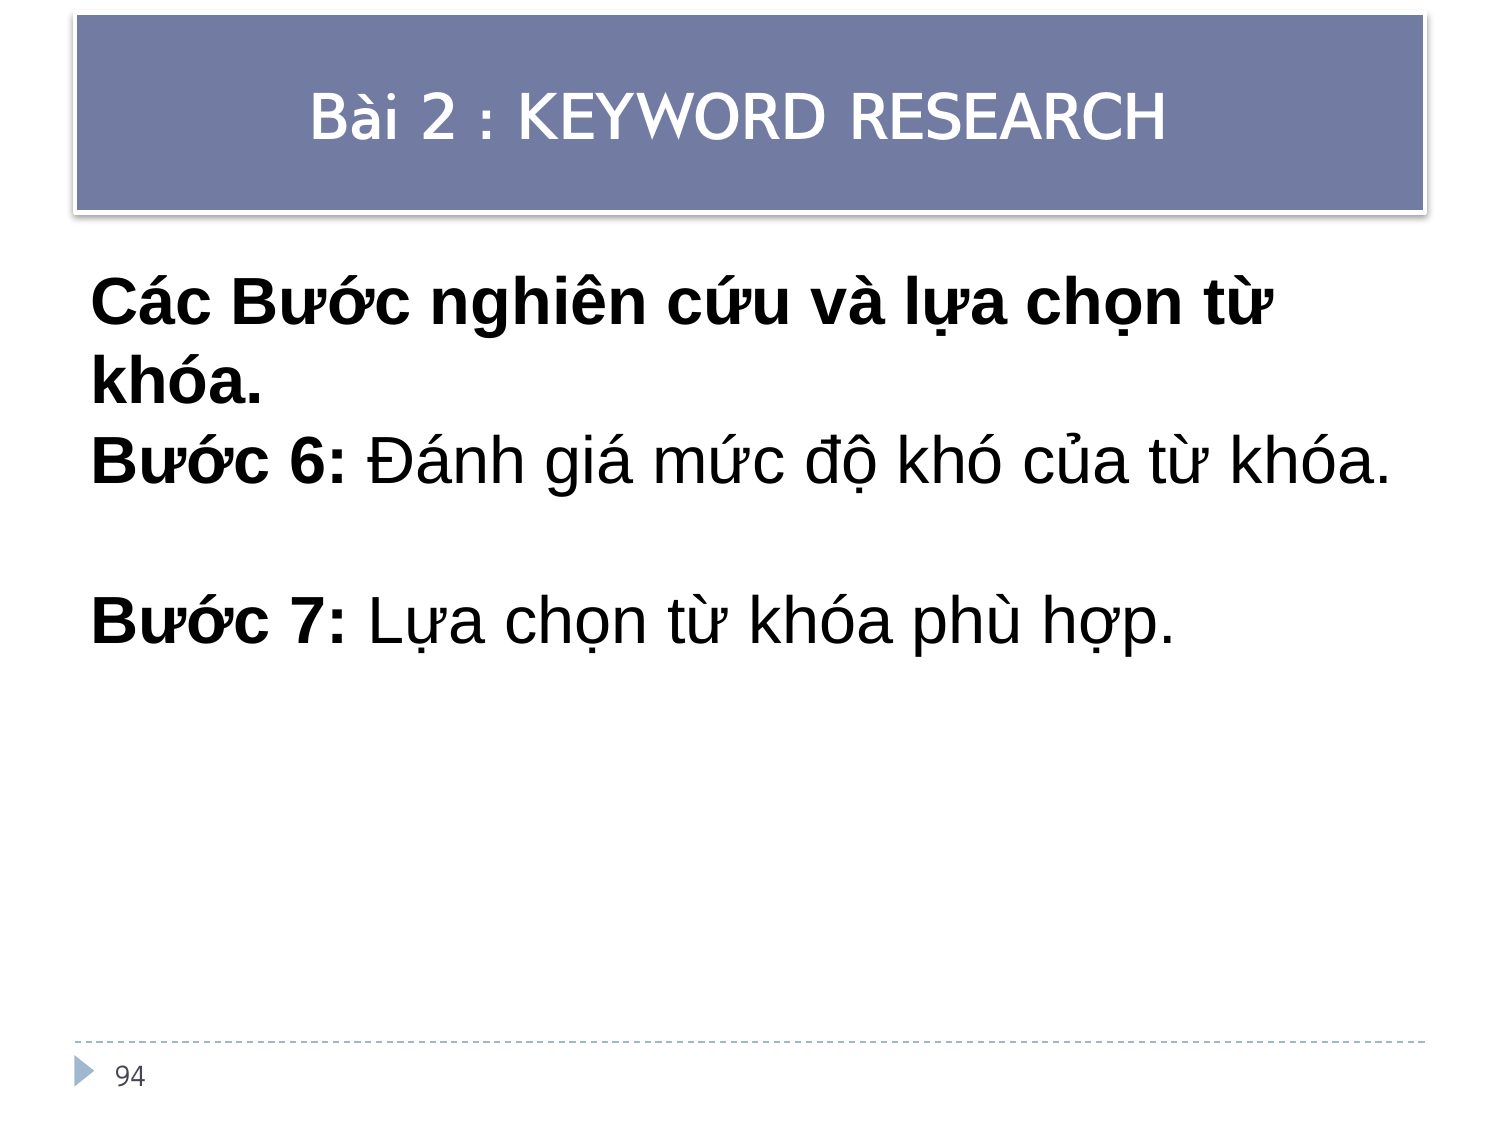

# Bài 2 : KEYWORD RESEARCH
Các Bước nghiên cứu và lựa chọn từ khóa.
Bước 6: Đánh giá mức độ khó của từ khóa.

Bước 7: Lựa chọn từ khóa phù hợp.
94